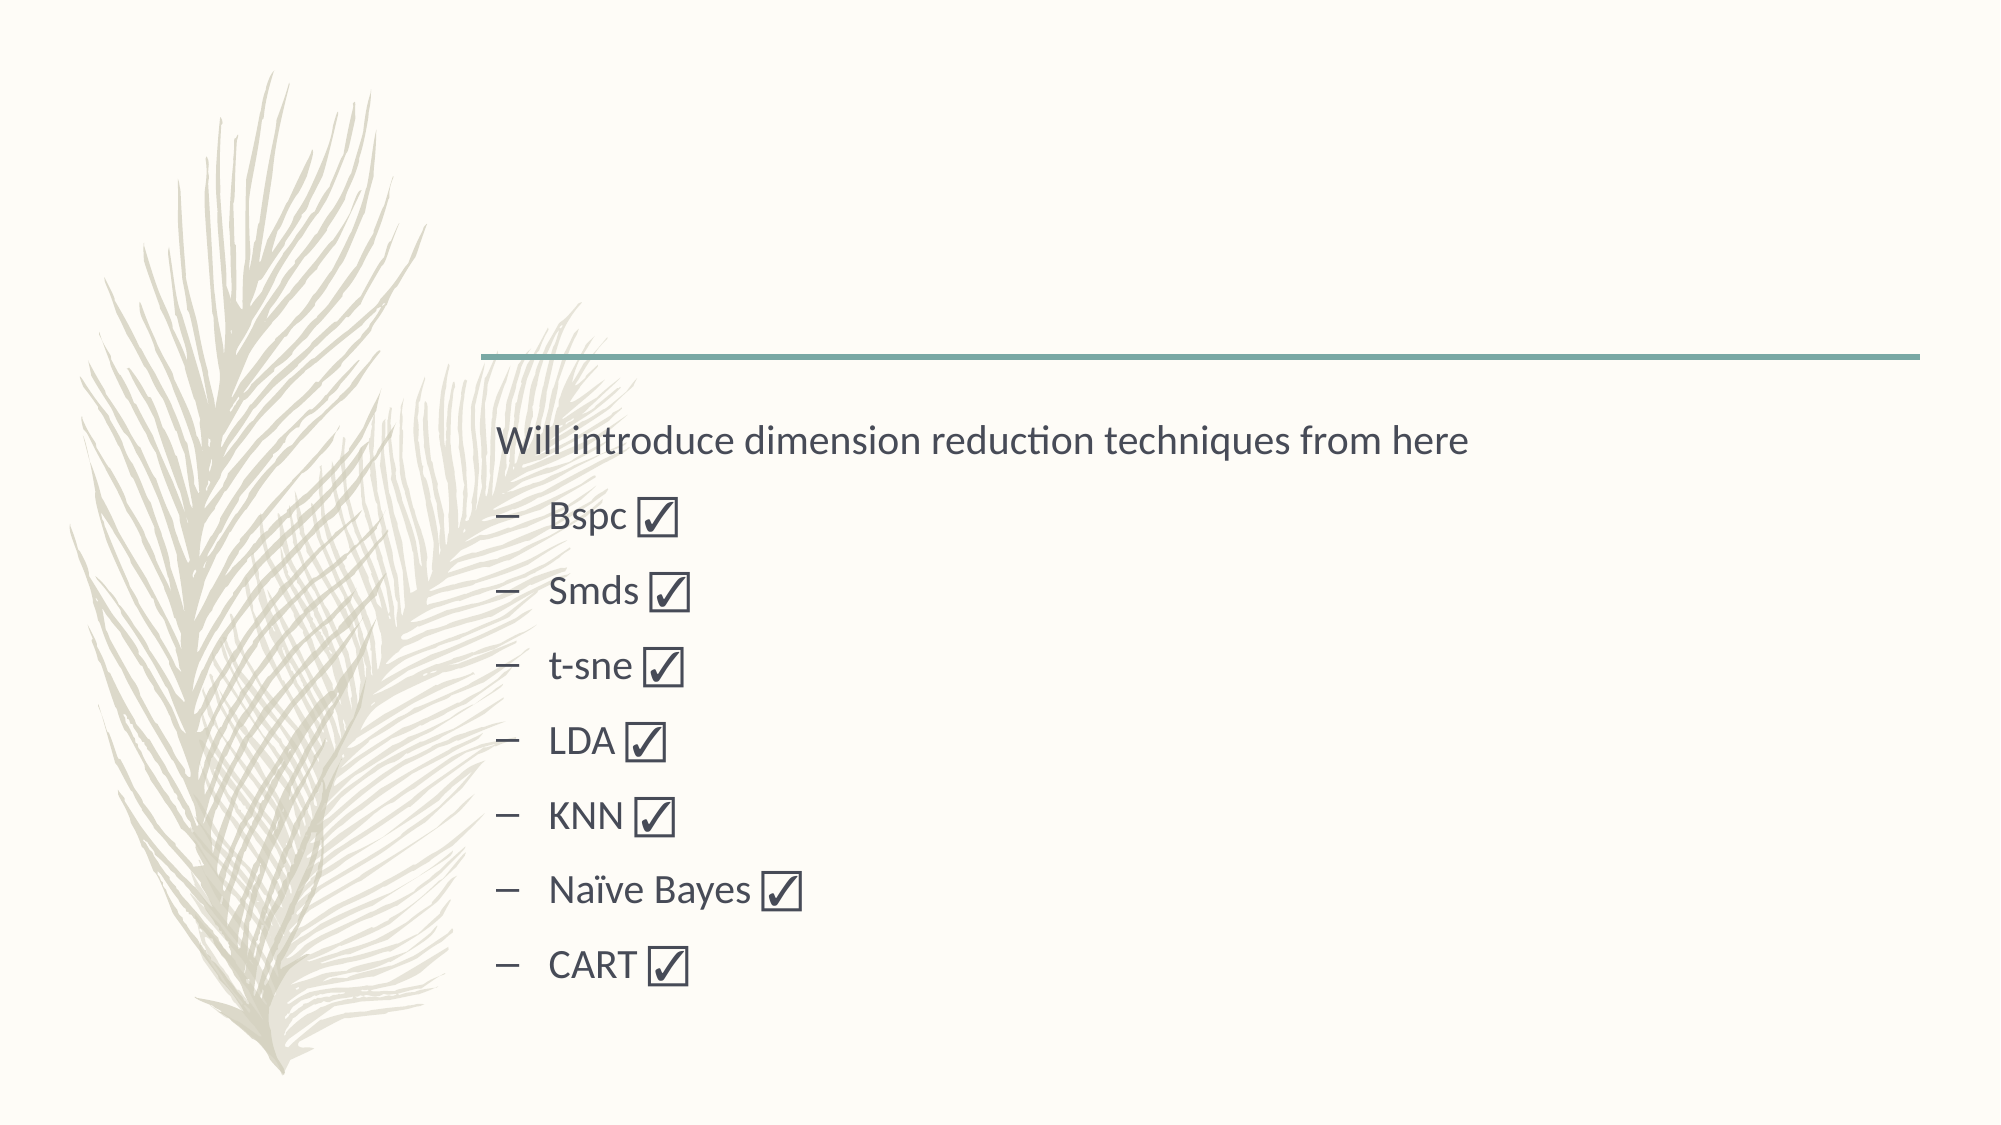

#
Will introduce dimension reduction techniques from here
Bspc ☑️
Smds ☑️
t-sne ☑️
LDA ☑️
KNN ☑️
Naïve Bayes ☑️
CART ☑️